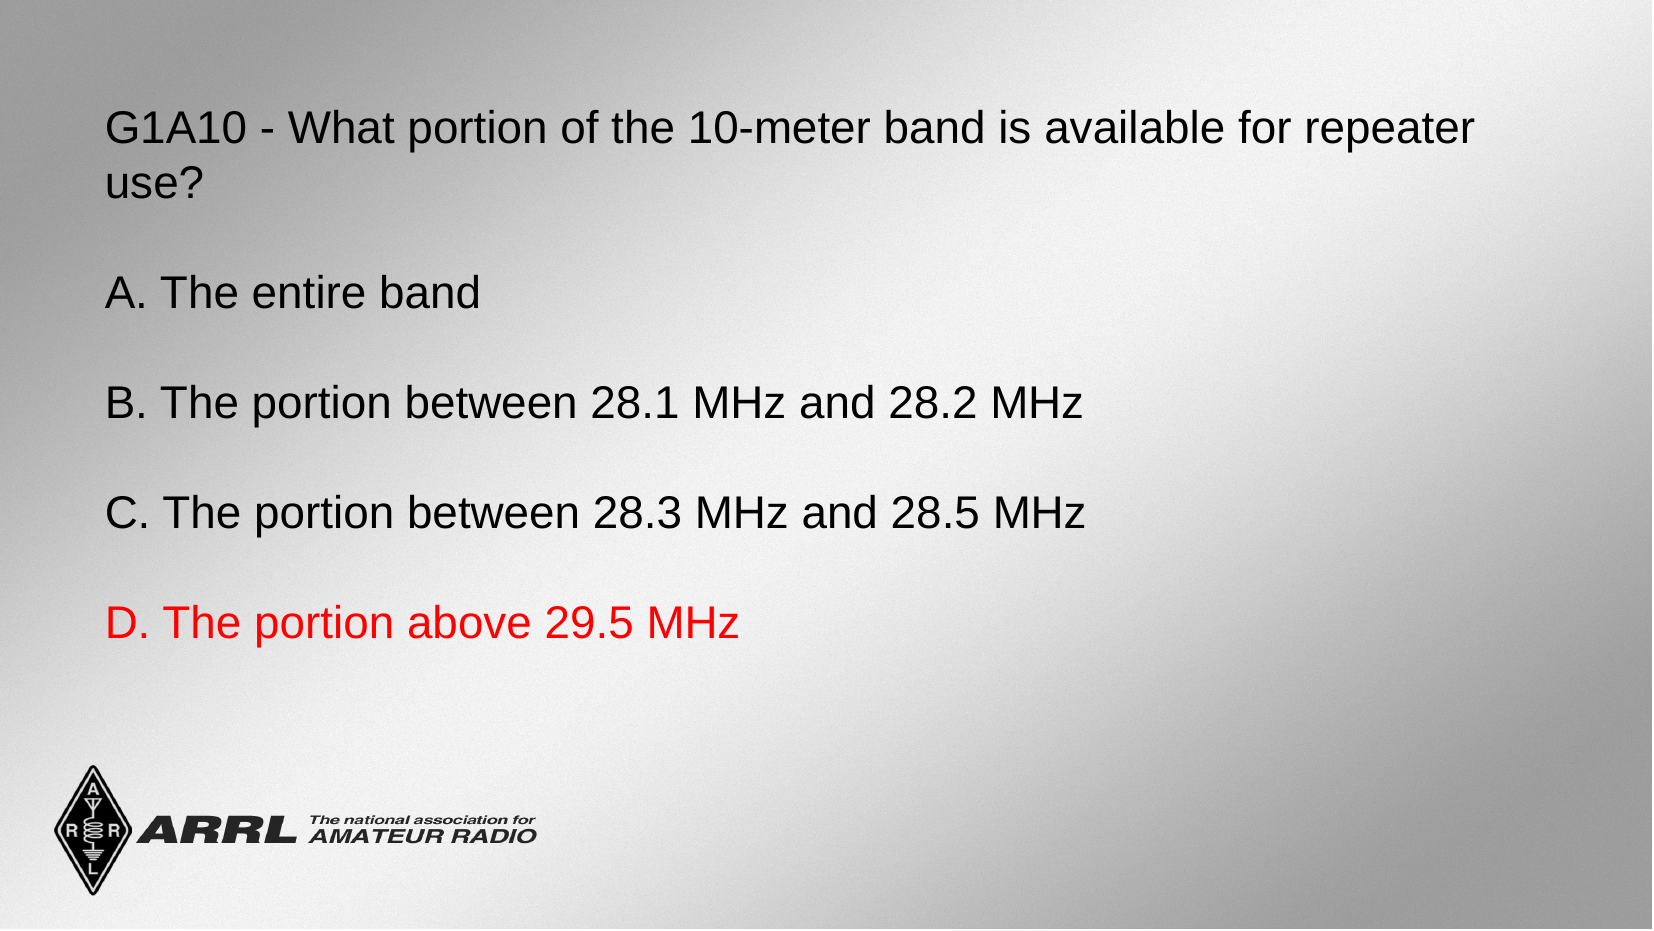

G1A10 - What portion of the 10-meter band is available for repeater use?

A. The entire band

B. The portion between 28.1 MHz and 28.2 MHz

C. The portion between 28.3 MHz and 28.5 MHz

D. The portion above 29.5 MHz